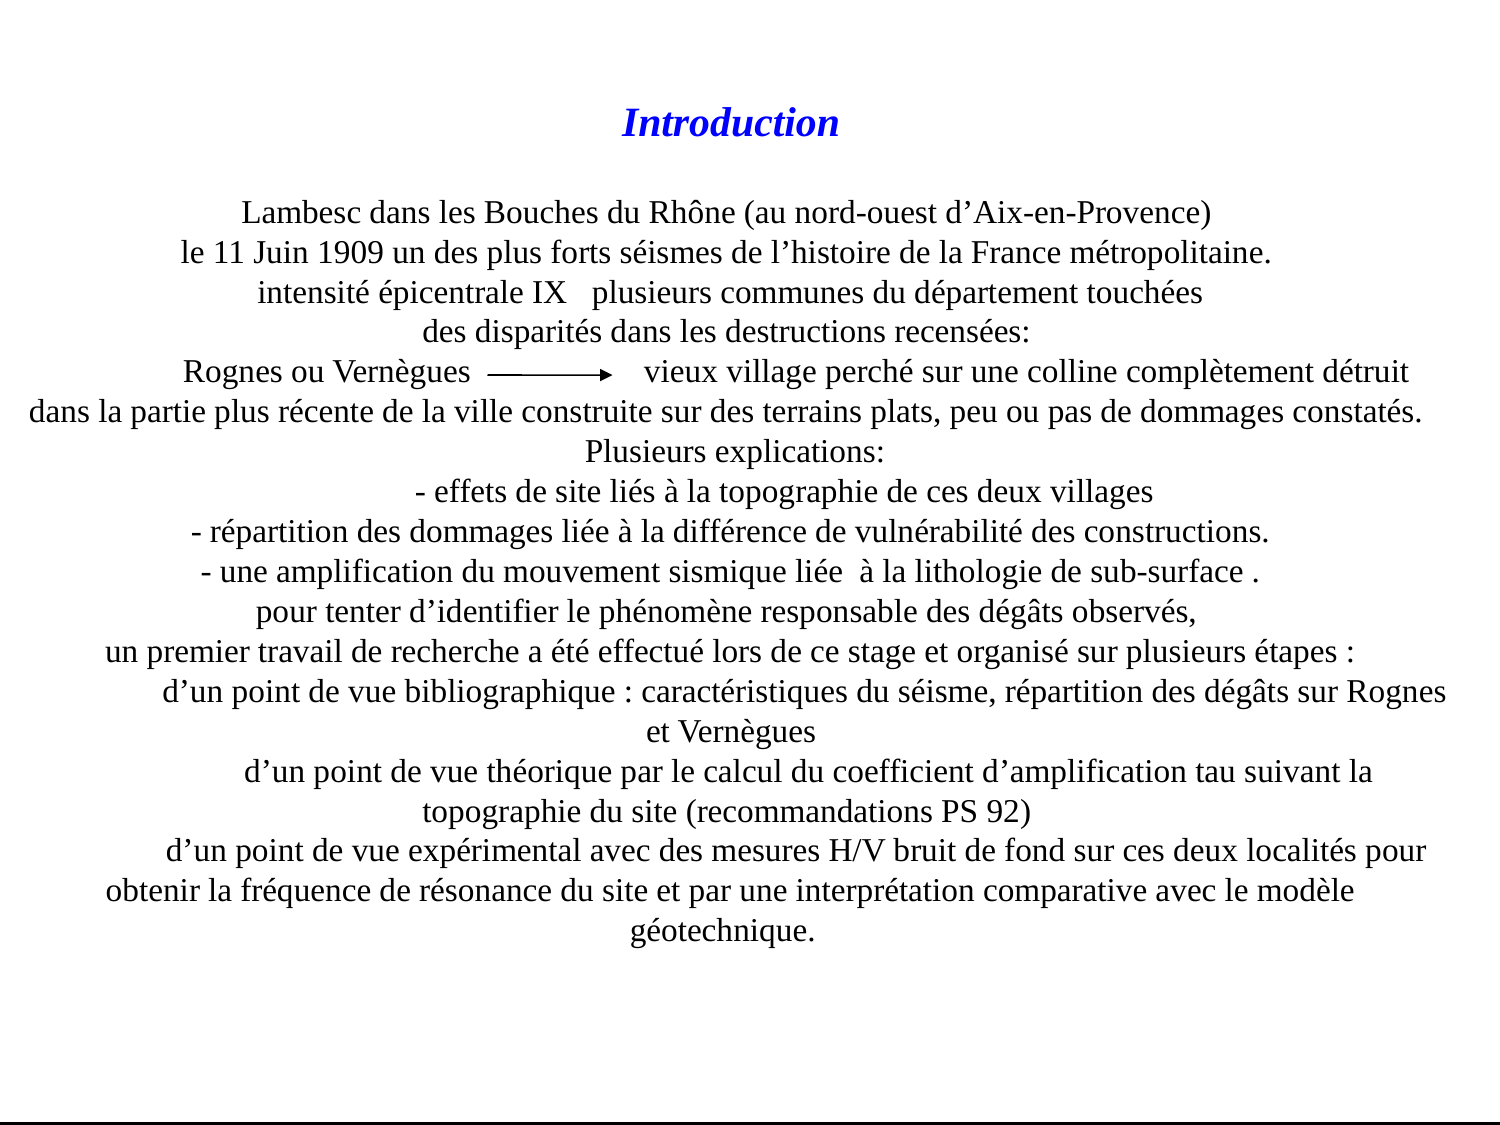

Introduction

Lambesc dans les Bouches du Rhône (au nord-ouest d’Aix-en-Provence)
le 11 Juin 1909 un des plus forts séismes de l’histoire de la France métropolitaine.
intensité épicentrale IX   plusieurs communes du département touchées
des disparités dans les destructions recensées:
                 Rognes ou Vernègues                     vieux village perché sur une colline complètement détruit
dans la partie plus récente de la ville construite sur des terrains plats, peu ou pas de dommages constatés.
  Plusieurs explications:
              - effets de site liés à la topographie de ces deux villages
 - répartition des dommages liée à la différence de vulnérabilité des constructions.
- une amplification du mouvement sismique liée  à la lithologie de sub-surface .
pour tenter d’identifier le phénomène responsable des dégâts observés,
un premier travail de recherche a été effectué lors de ce stage et organisé sur plusieurs étapes :
                  d’un point de vue bibliographique : caractéristiques du séisme, répartition des dégâts sur Rognes et Vernègues
                   d’un point de vue théorique par le calcul du coefficient d’amplification tau suivant la topographie du site (recommandations PS 92)
                d’un point de vue expérimental avec des mesures H/V bruit de fond sur ces deux localités pour obtenir la fréquence de résonance du site et par une interprétation comparative avec le modèle géotechnique.